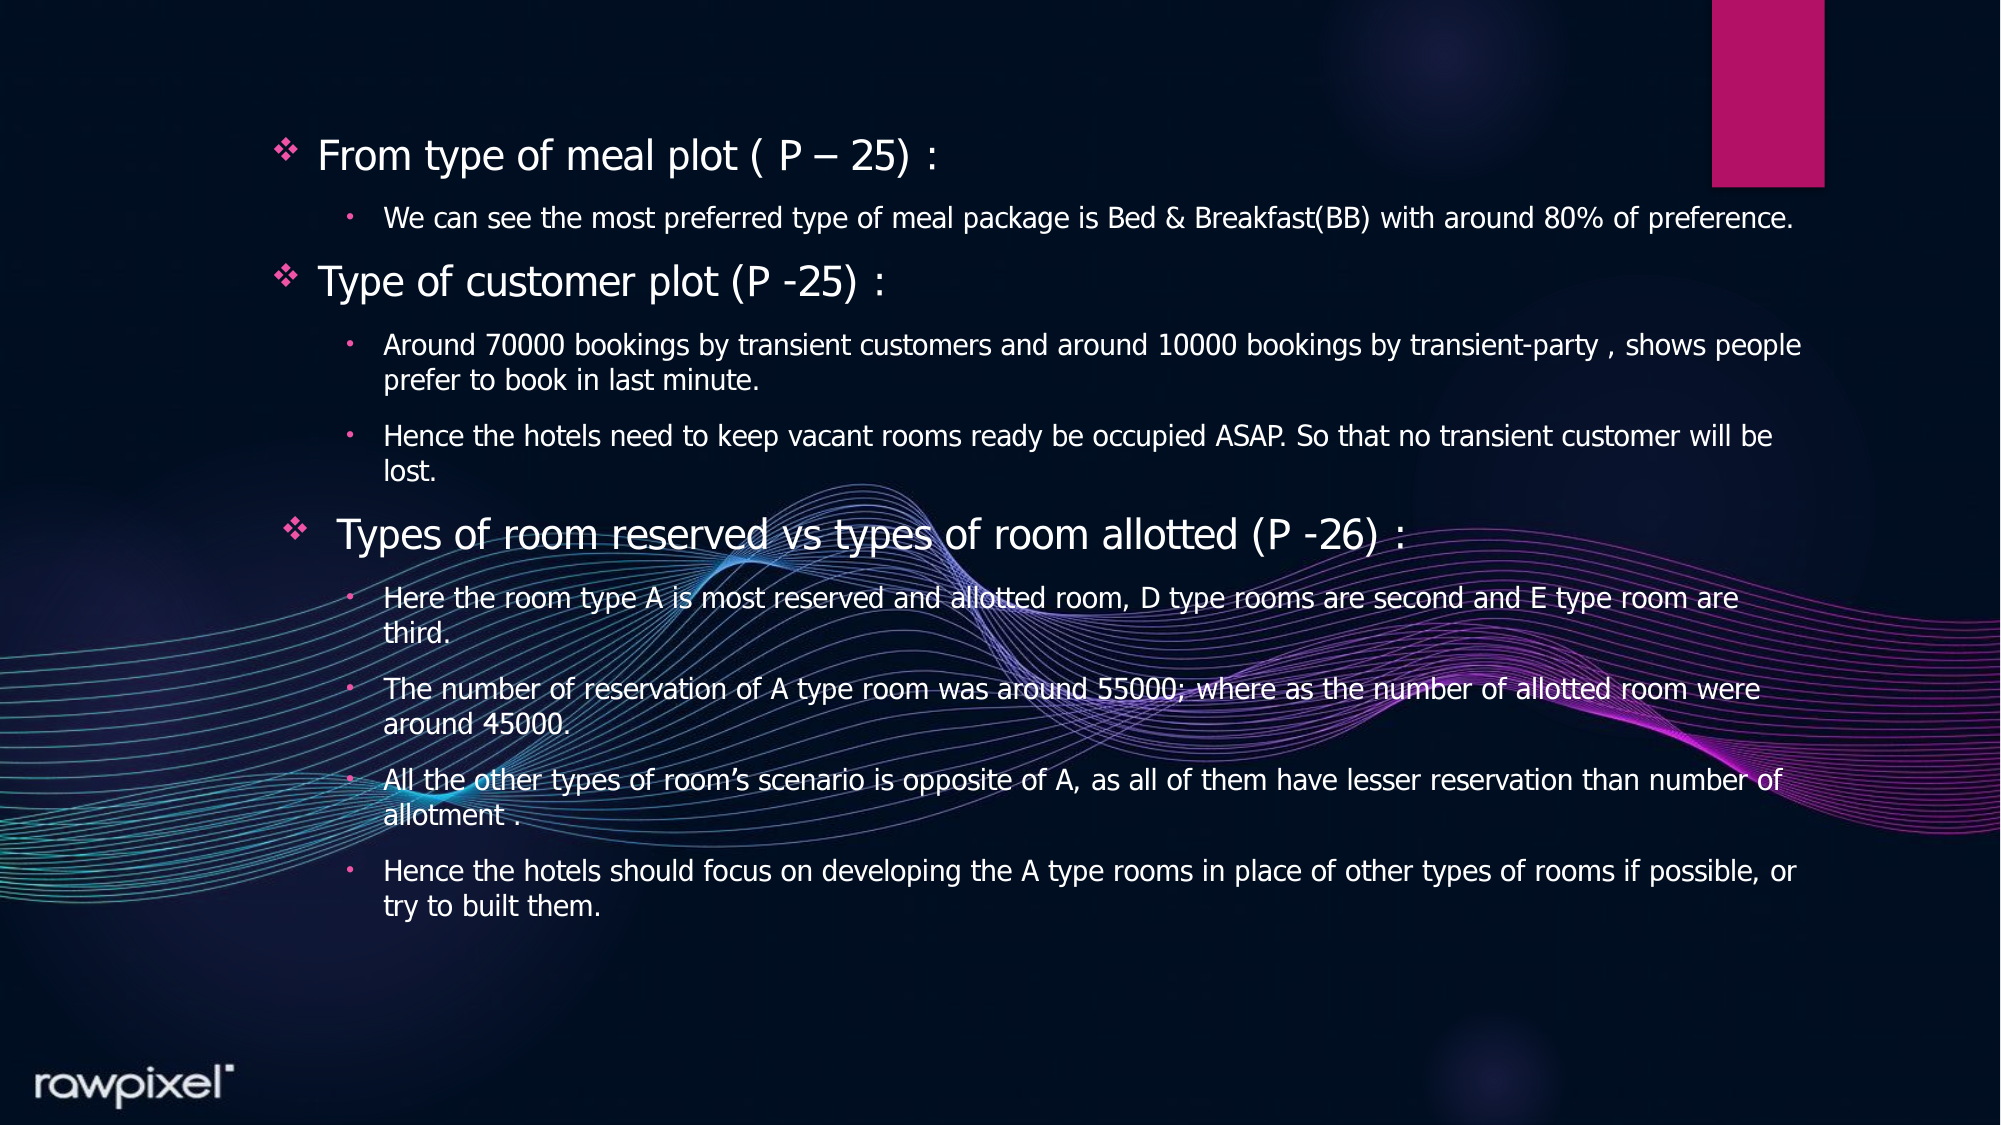

From type of meal plot ( P – 25) :
We can see the most preferred type of meal package is Bed & Breakfast(BB) with around 80% of preference.
Type of customer plot (P -25) :
Around 70000 bookings by transient customers and around 10000 bookings by transient-party , shows people prefer to book in last minute.
Hence the hotels need to keep vacant rooms ready be occupied ASAP. So that no transient customer will be lost.
Types of room reserved vs types of room allotted (P -26) :
Here the room type A is most reserved and allotted room, D type rooms are second and E type room are third.
The number of reservation of A type room was around 55000; where as the number of allotted room were around 45000.
All the other types of room’s scenario is opposite of A, as all of them have lesser reservation than number of allotment .
Hence the hotels should focus on developing the A type rooms in place of other types of rooms if possible, or try to built them.